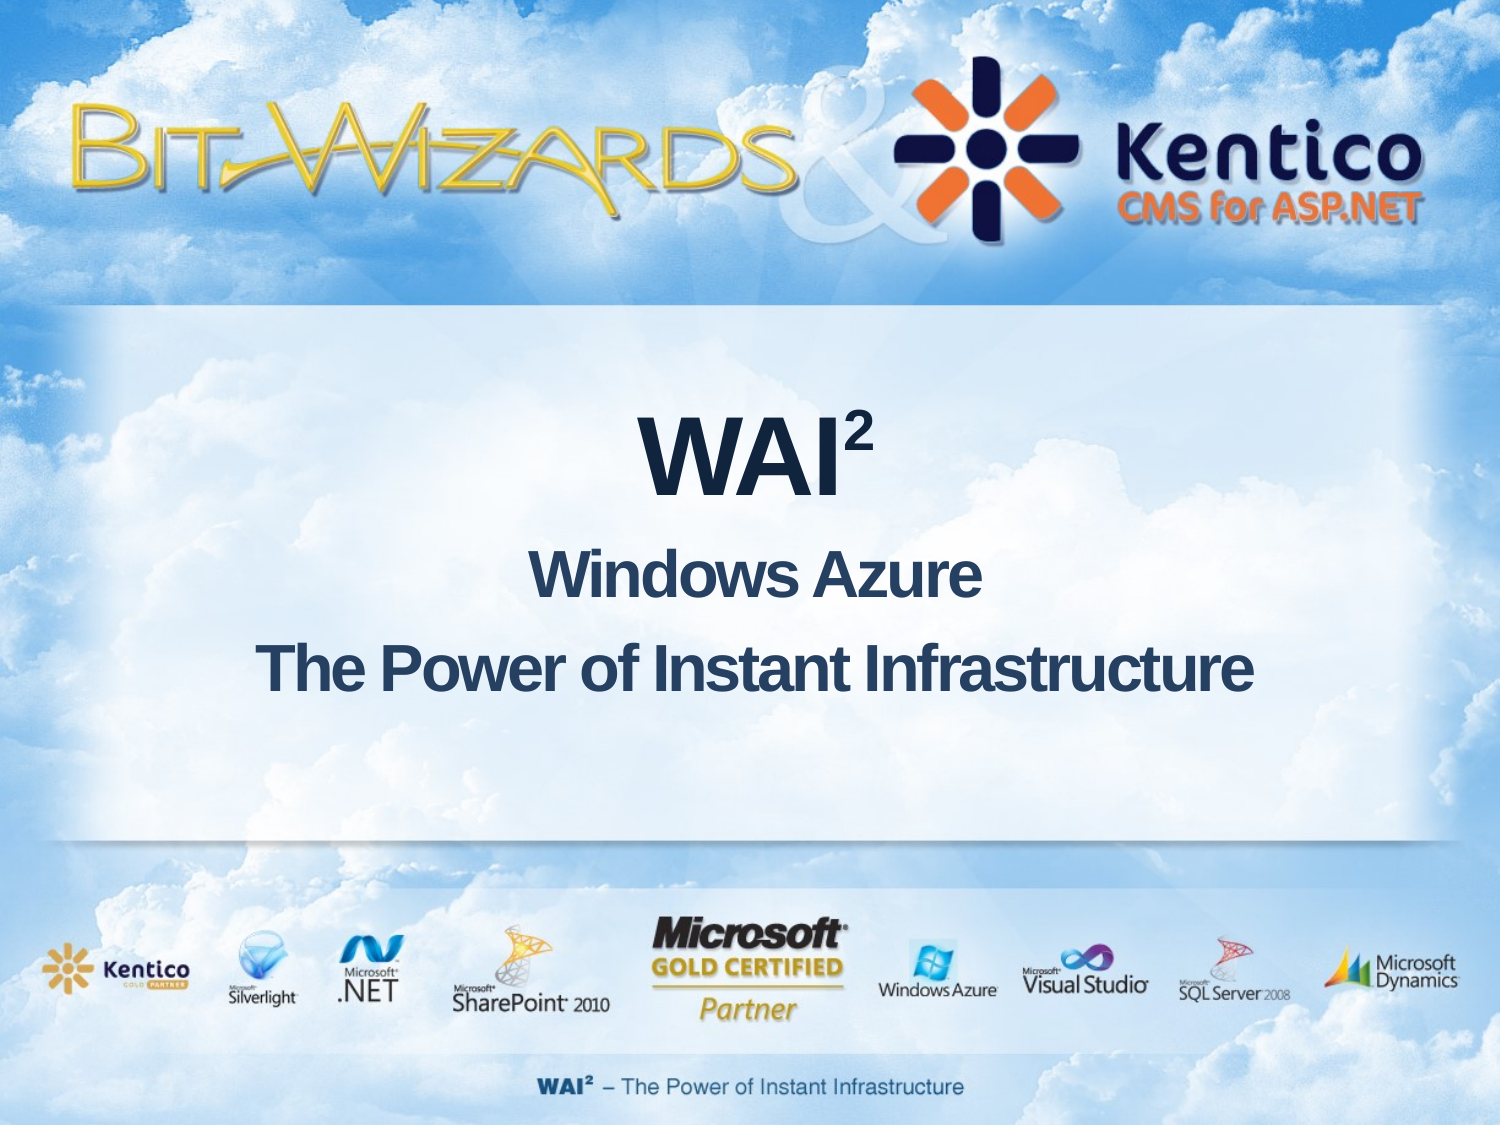

WAI2
Windows Azure
The Power of Instant Infrastructure